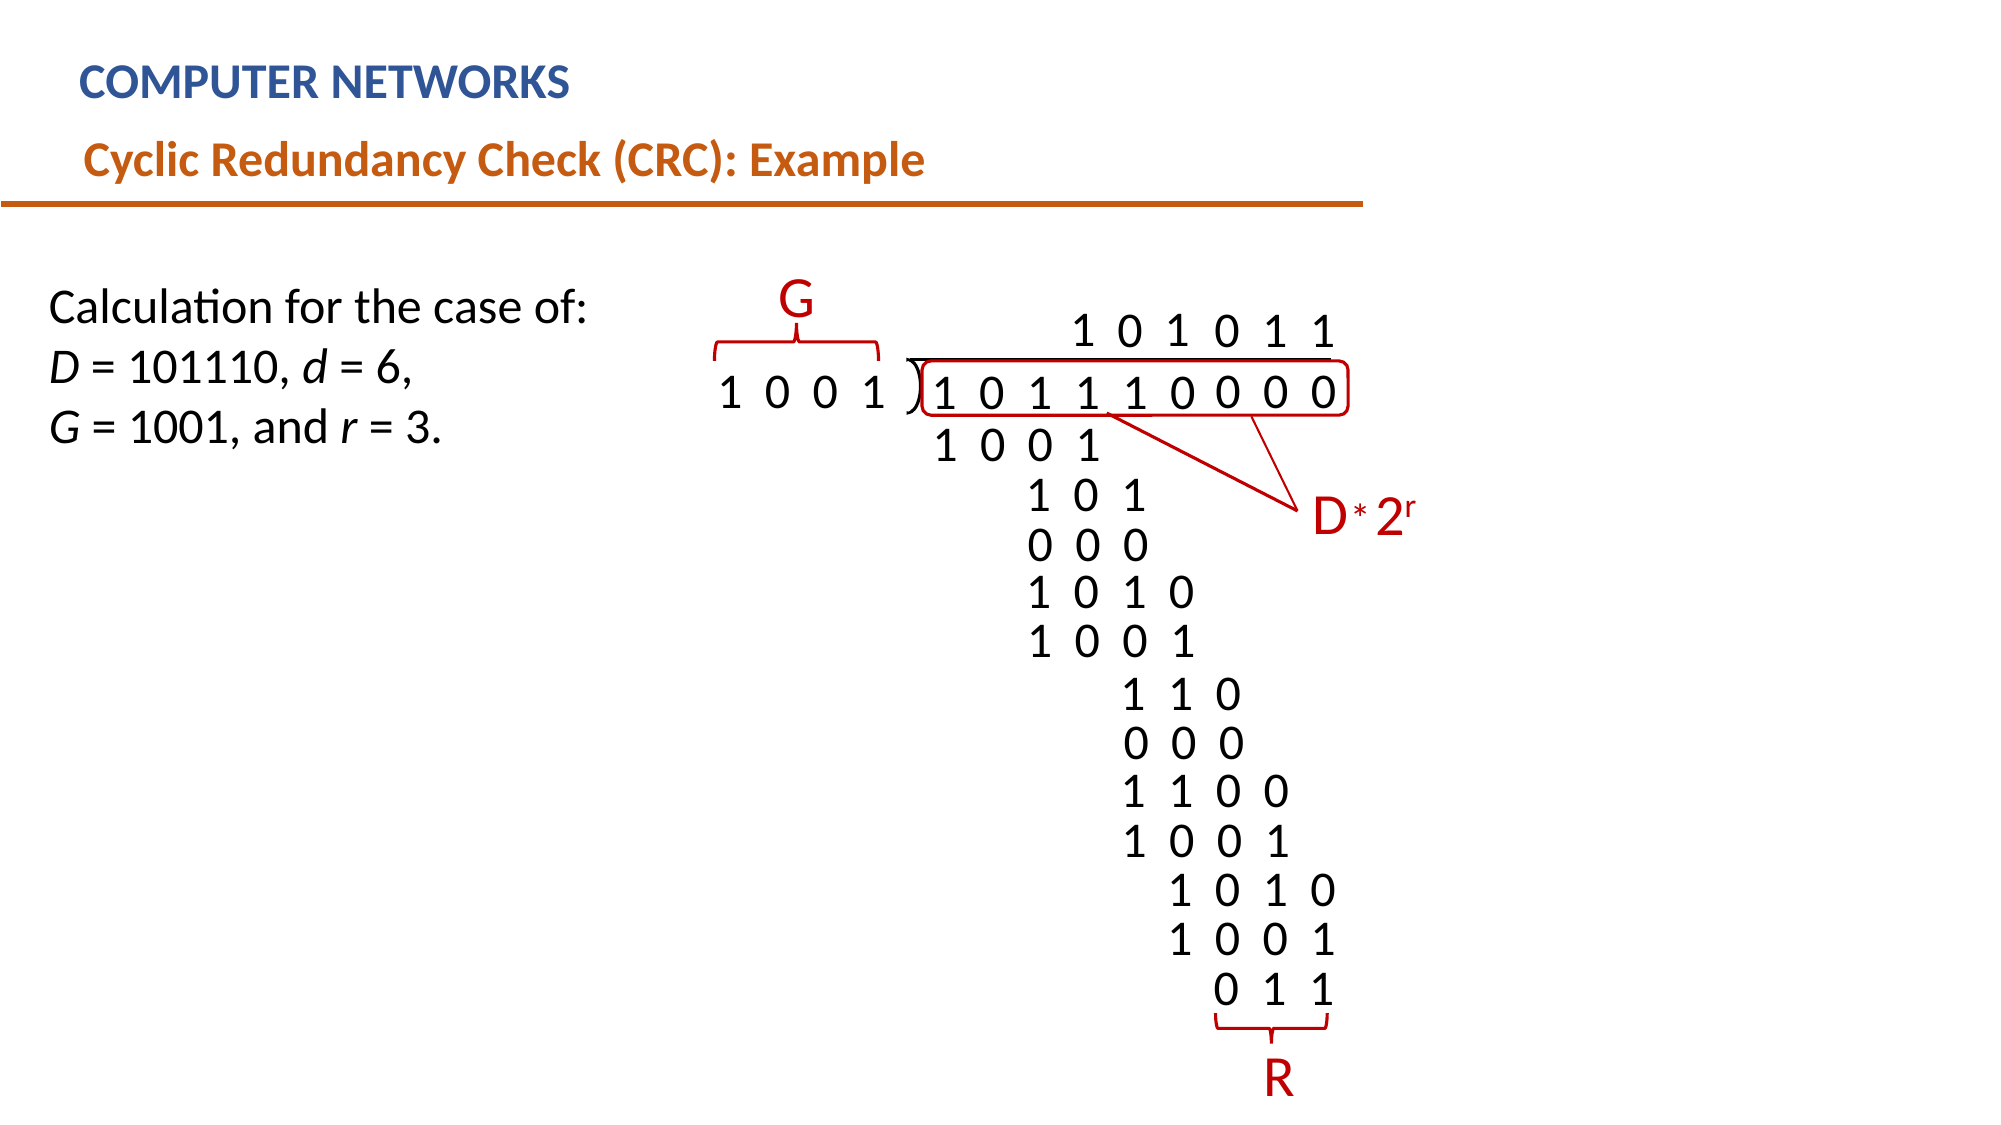

COMPUTER NETWORKS
Cyclic Redundancy Check (CRC): Example
G

1  0  0  1
Calculation for the case of:
D = 101110, d = 6,
G = 1001, and r = 3.
1
1
0
  0  1  1
0  0  0
1  0  1  1  1  0

1  0  0  1
1  0  1
D
2r
*
0  0  0
1  0  1  0
1  0  0  1
1  1  0
0  0  0
1  1  0  0
1  0  0  1
1  0  1  0
1  0  0  1
0  1  1

R